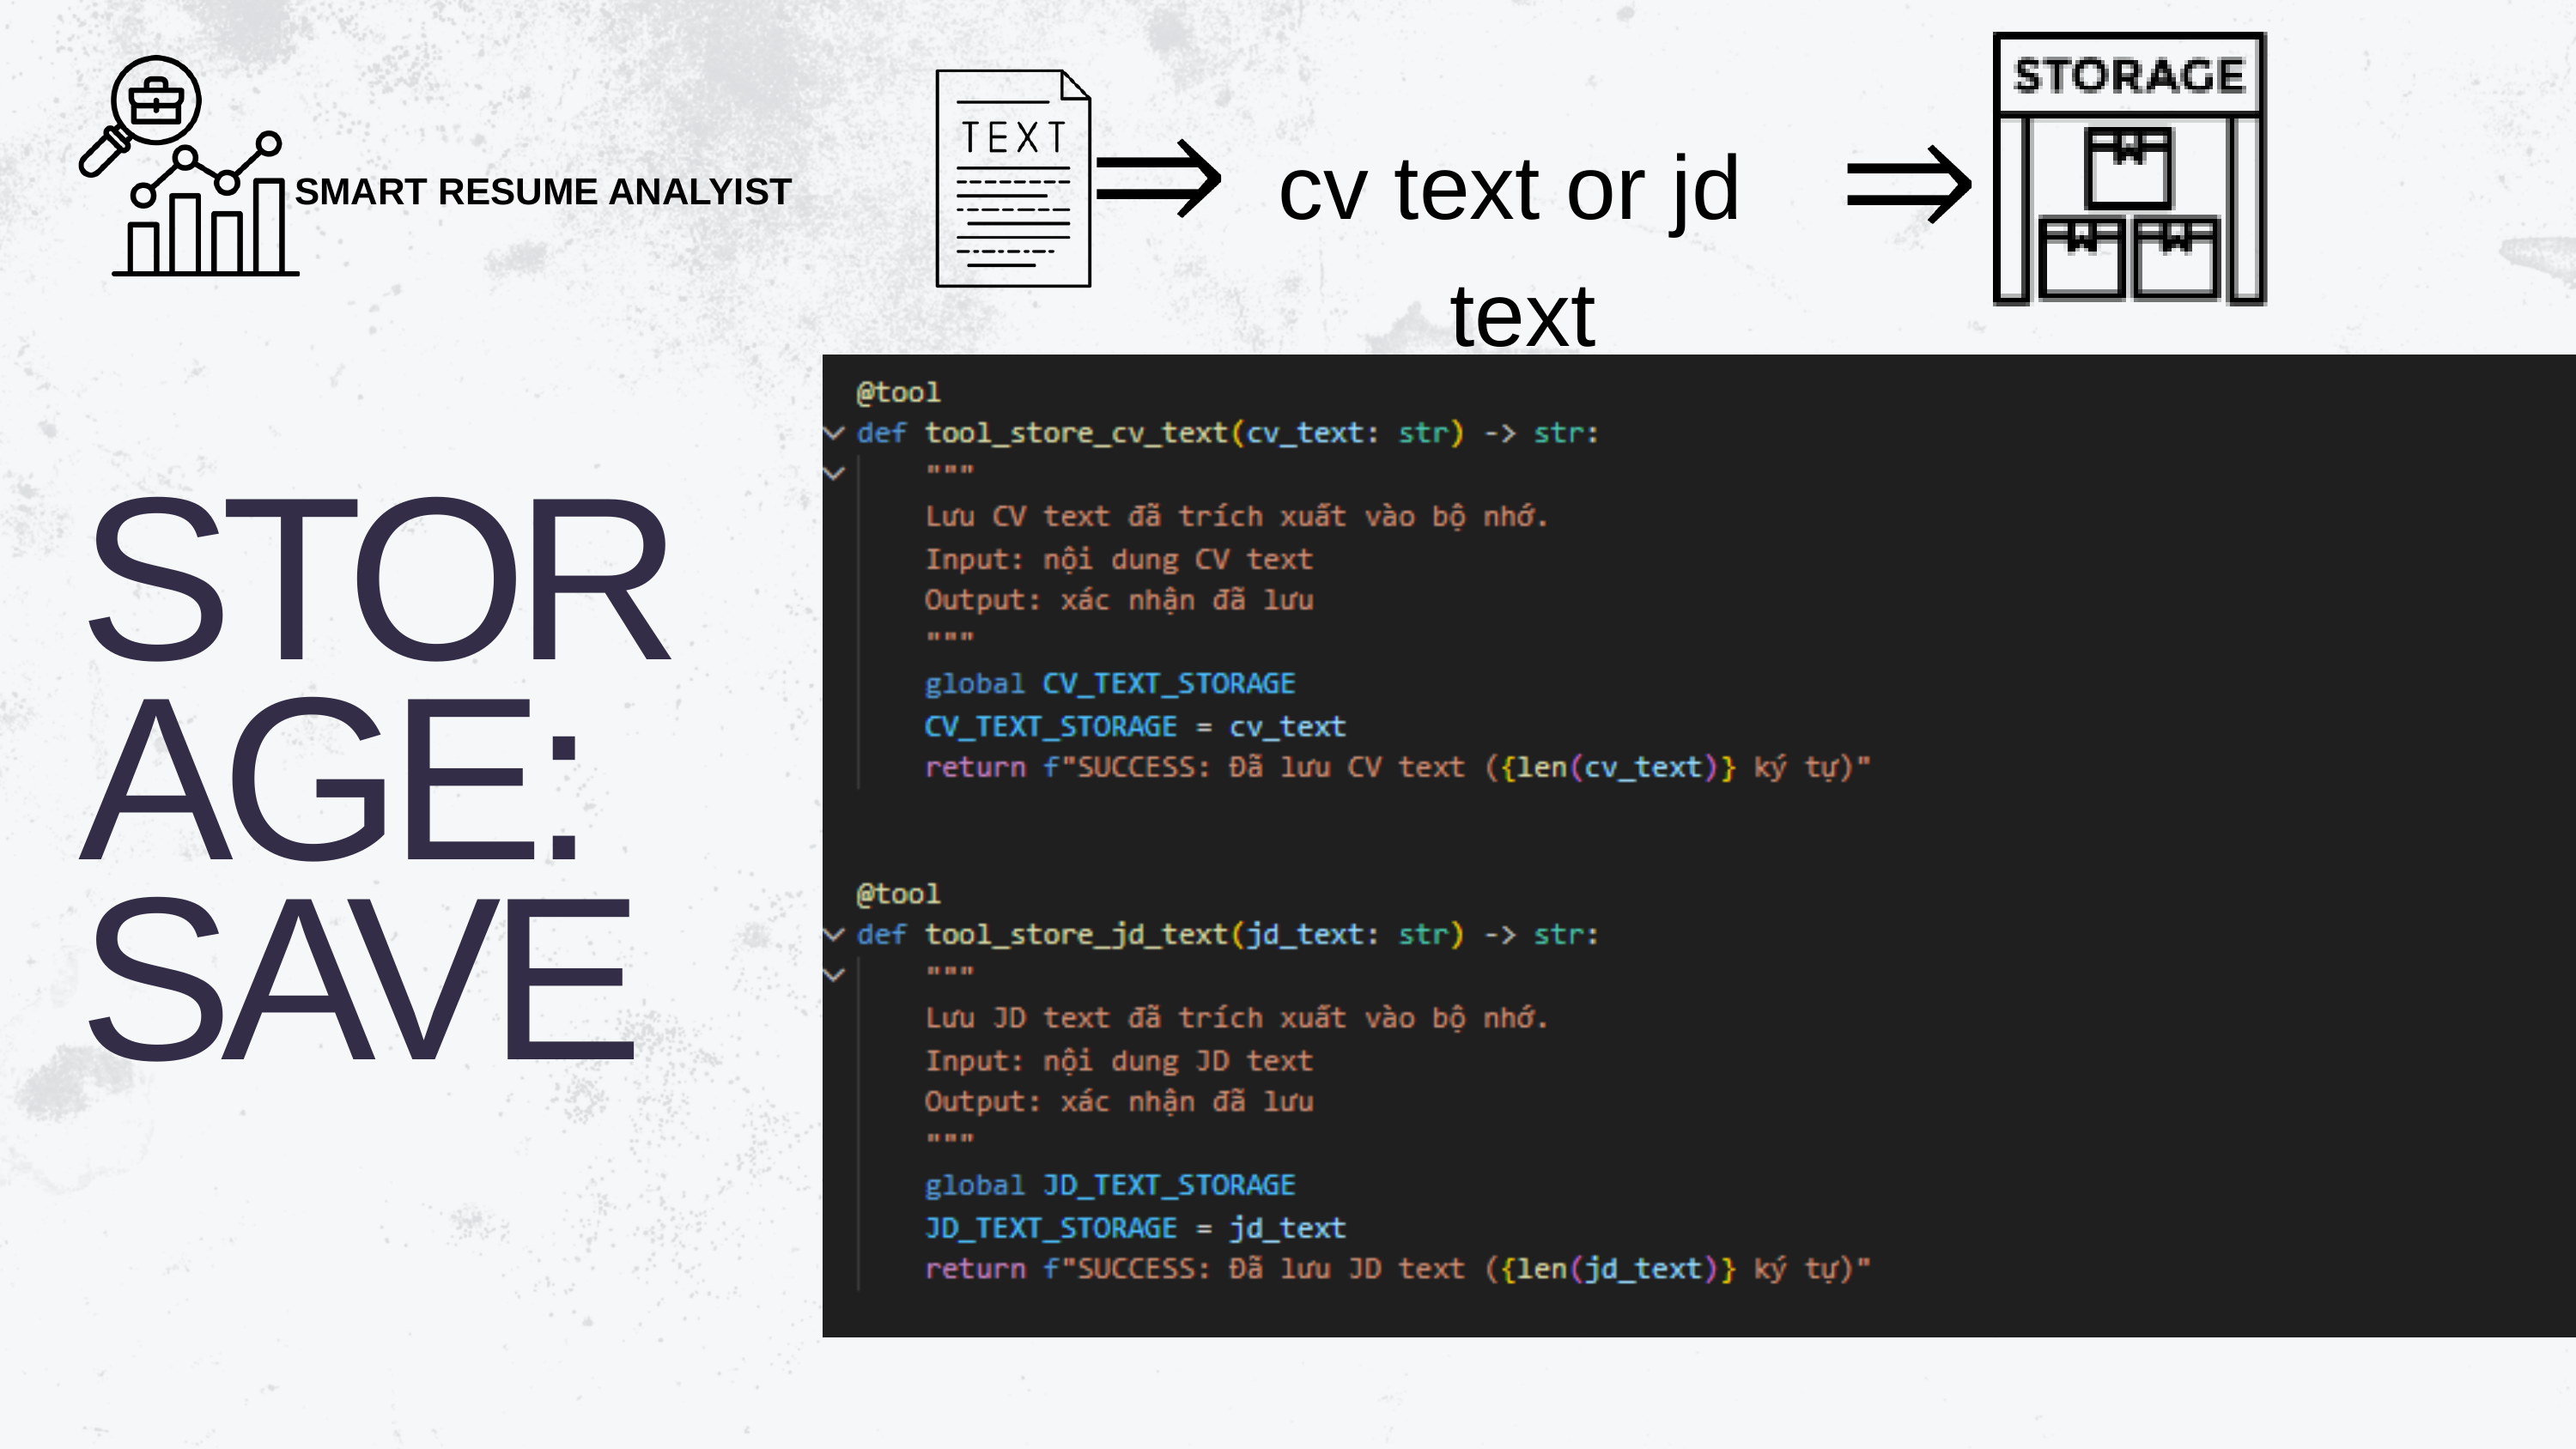

cv text or jd  text

SMART RESUME ANALYIST

STORAGE: SAVE